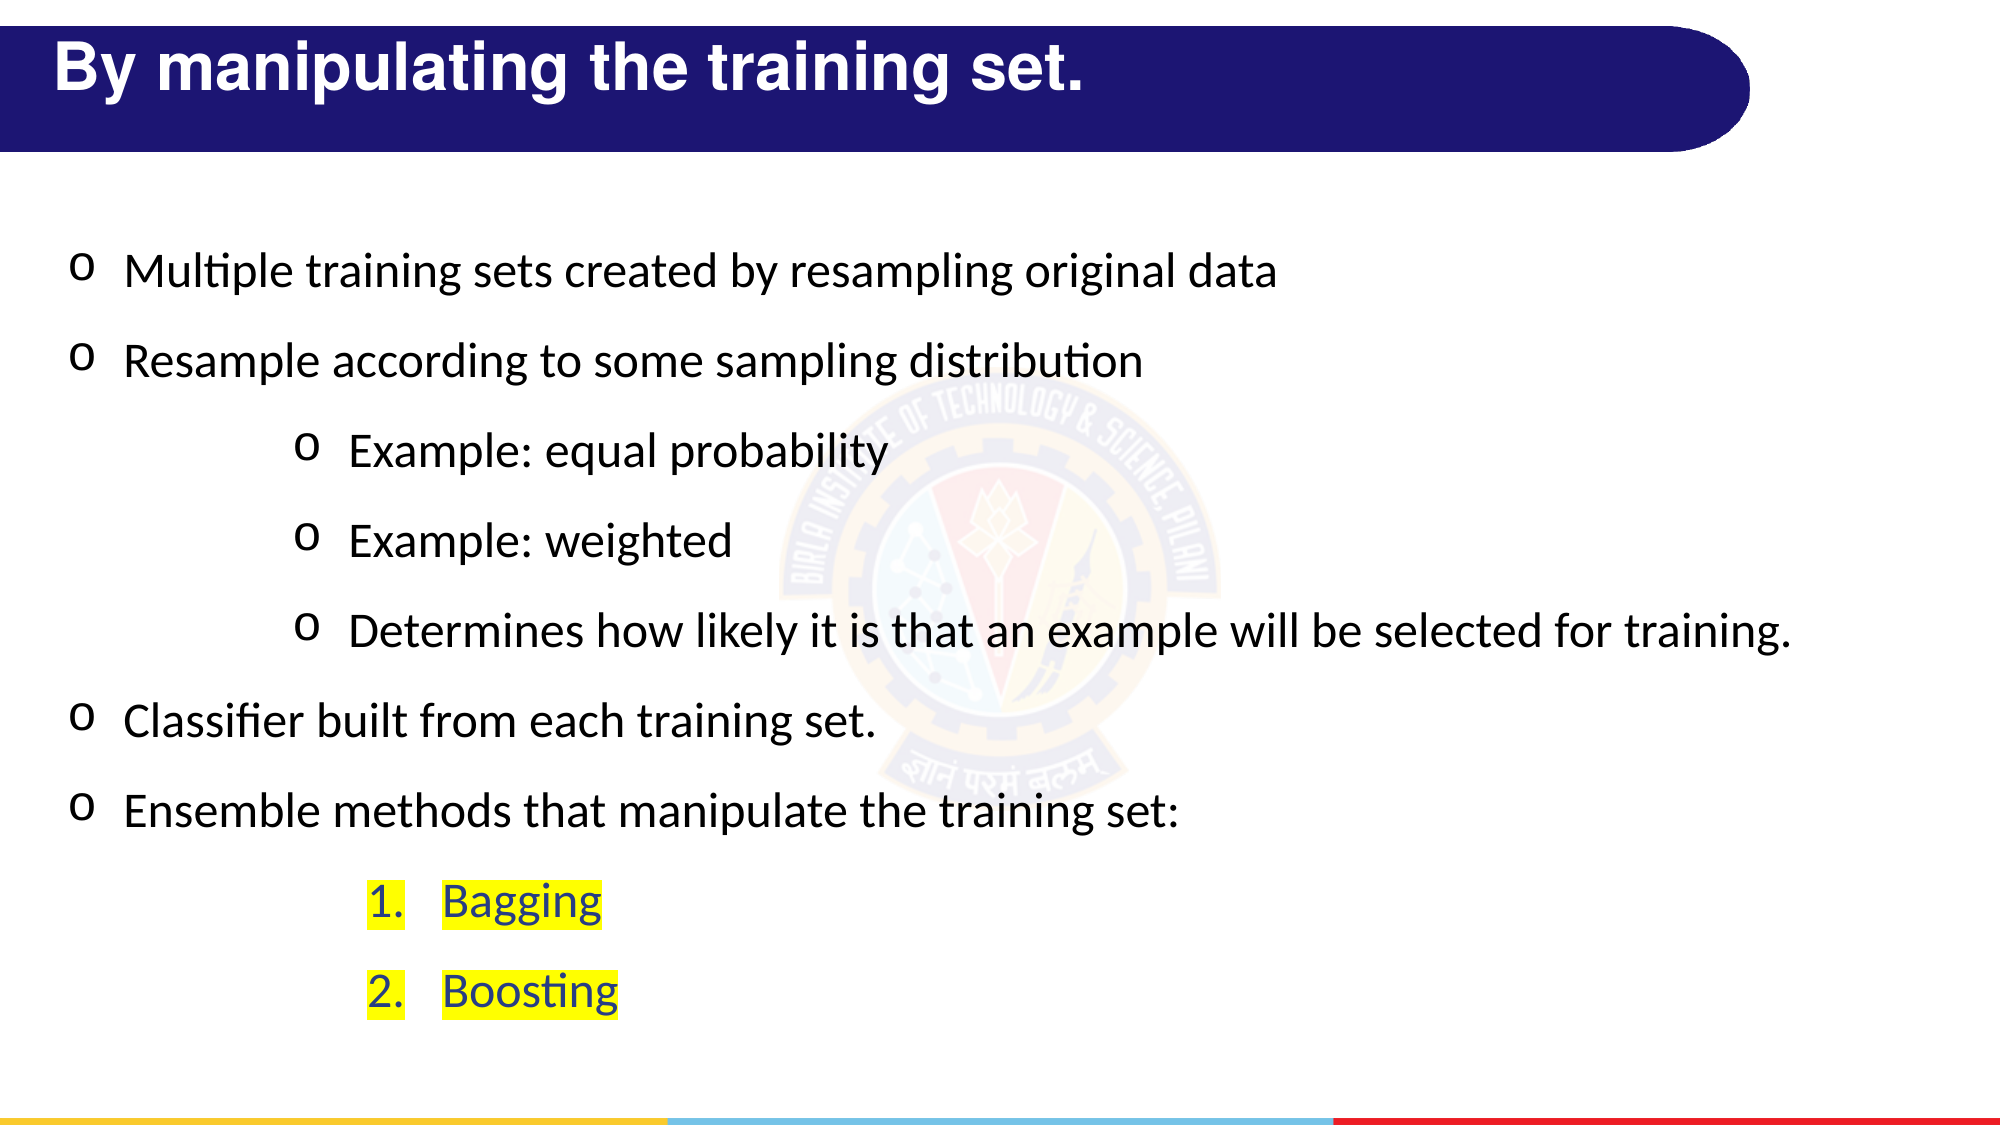

# By manipulating the training set.
Multiple training sets created by resampling original data
Resample according to some sampling distribution
Example: equal probability
Example: weighted
Determines how likely it is that an example will be selected for training.
Classifier built from each training set.
Ensemble methods that manipulate the training set:
Bagging
Boosting